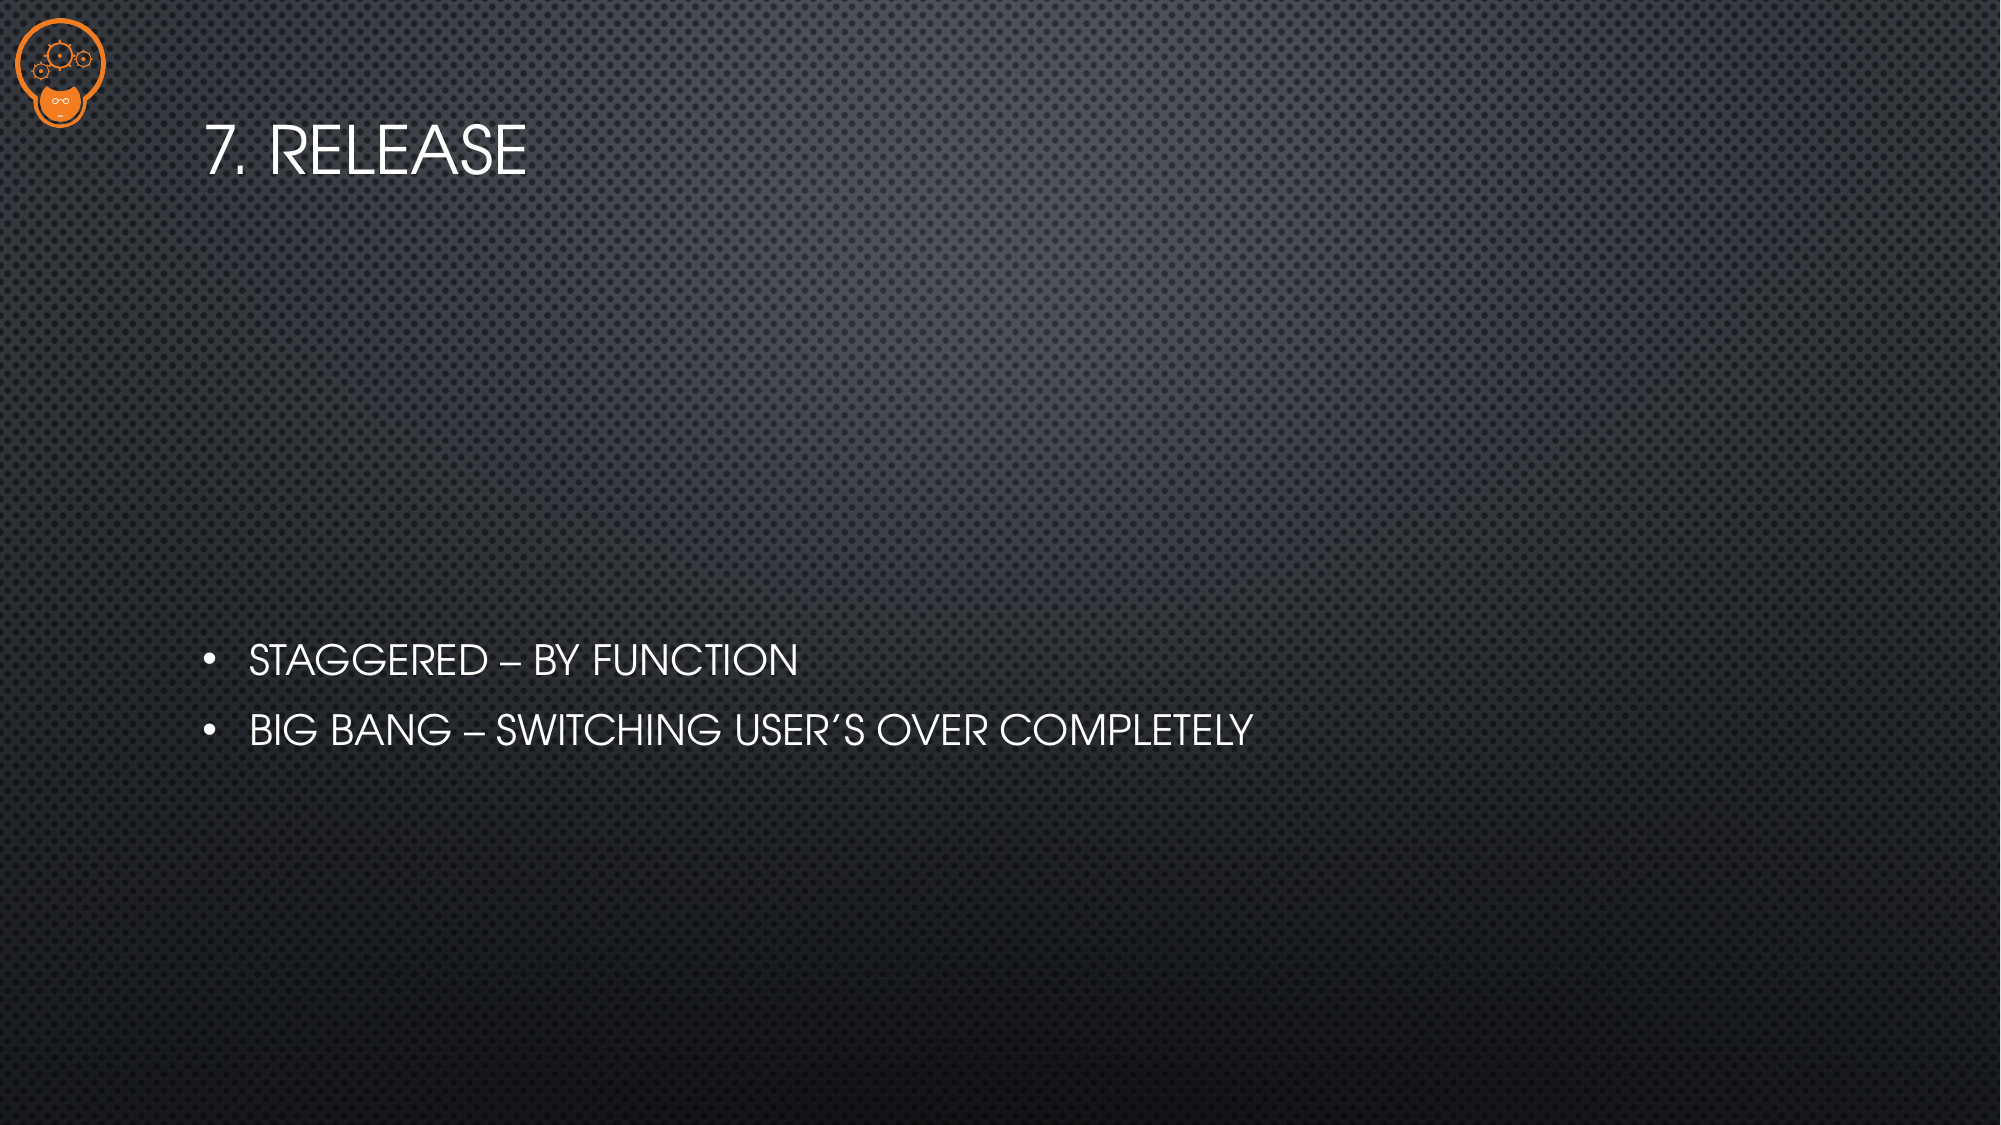

# 7. Release
Staggered – By Function
Big Bang – Switching User’s Over Completely